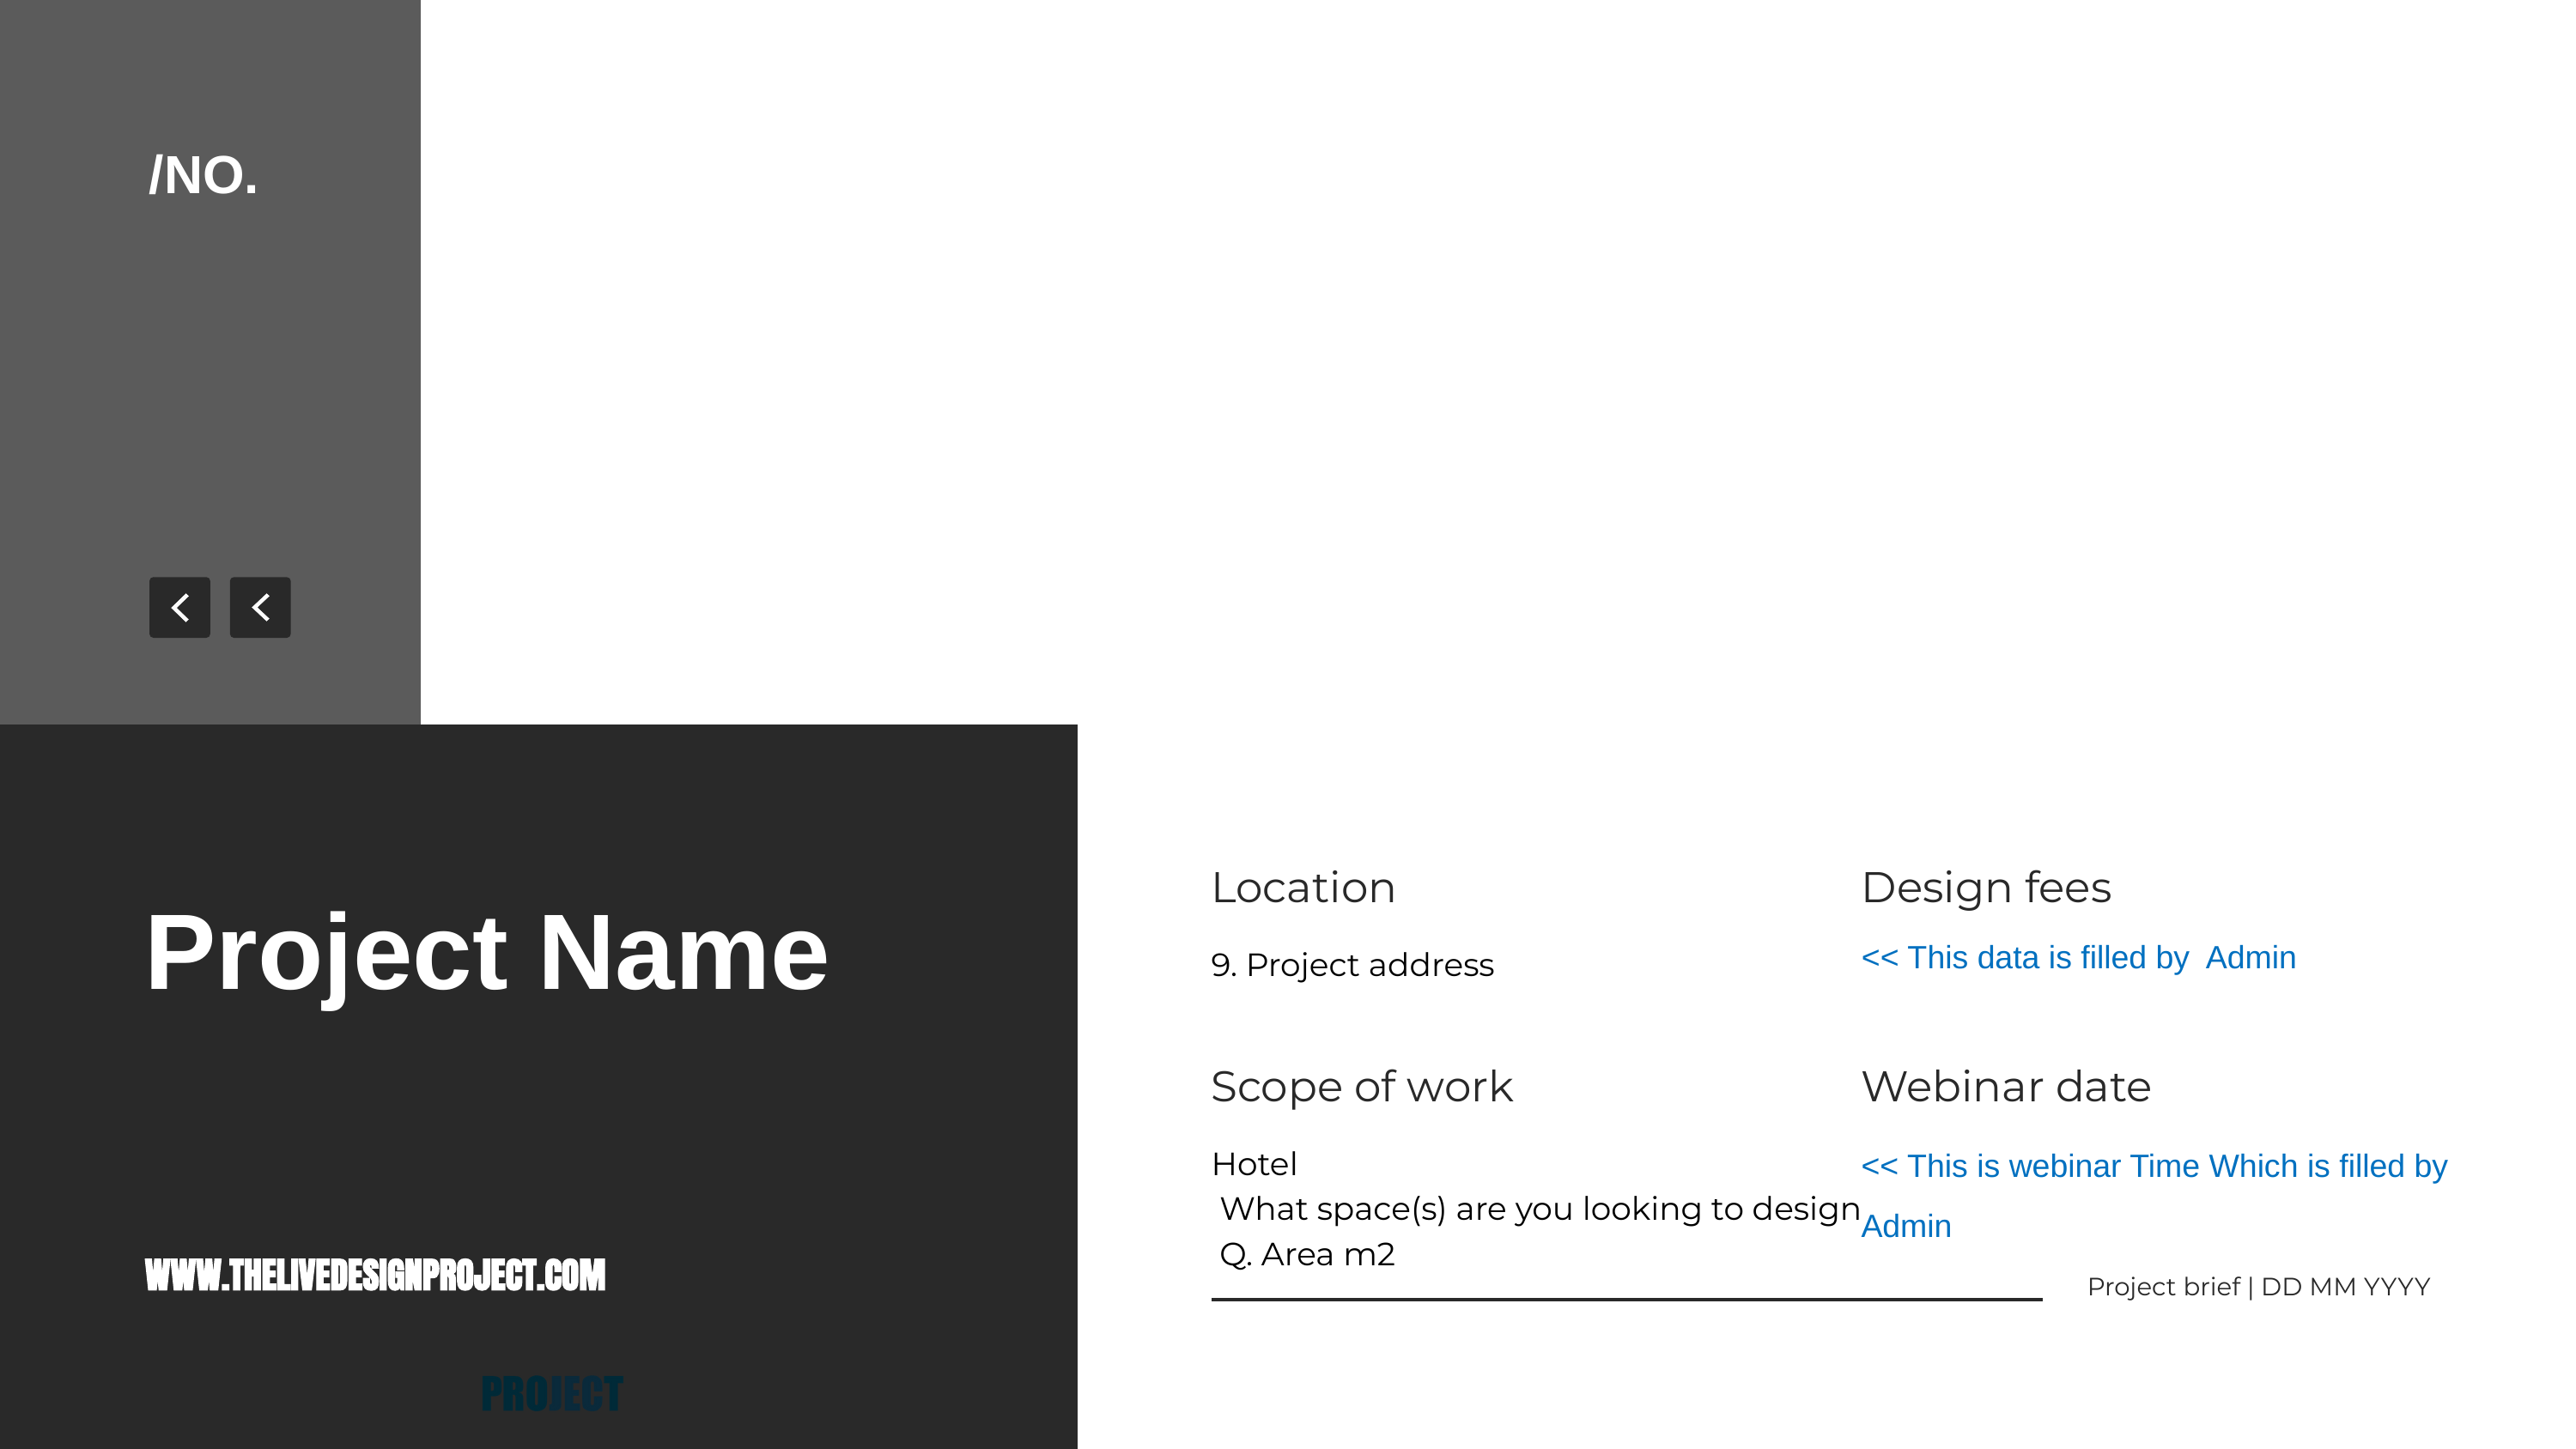

/NO.

Location
Design fees
Project Name
<< This data is filled by  Admin
9. Project address
Scope of work
Webinar date
<< This is webinar Time Which is filled by  Admin
Hotel
 What space(s) are you looking to design
 Q. Area m2

WWW.THELIVEDESIGNPROJECT.COM
Project brief | DD MM YYYY